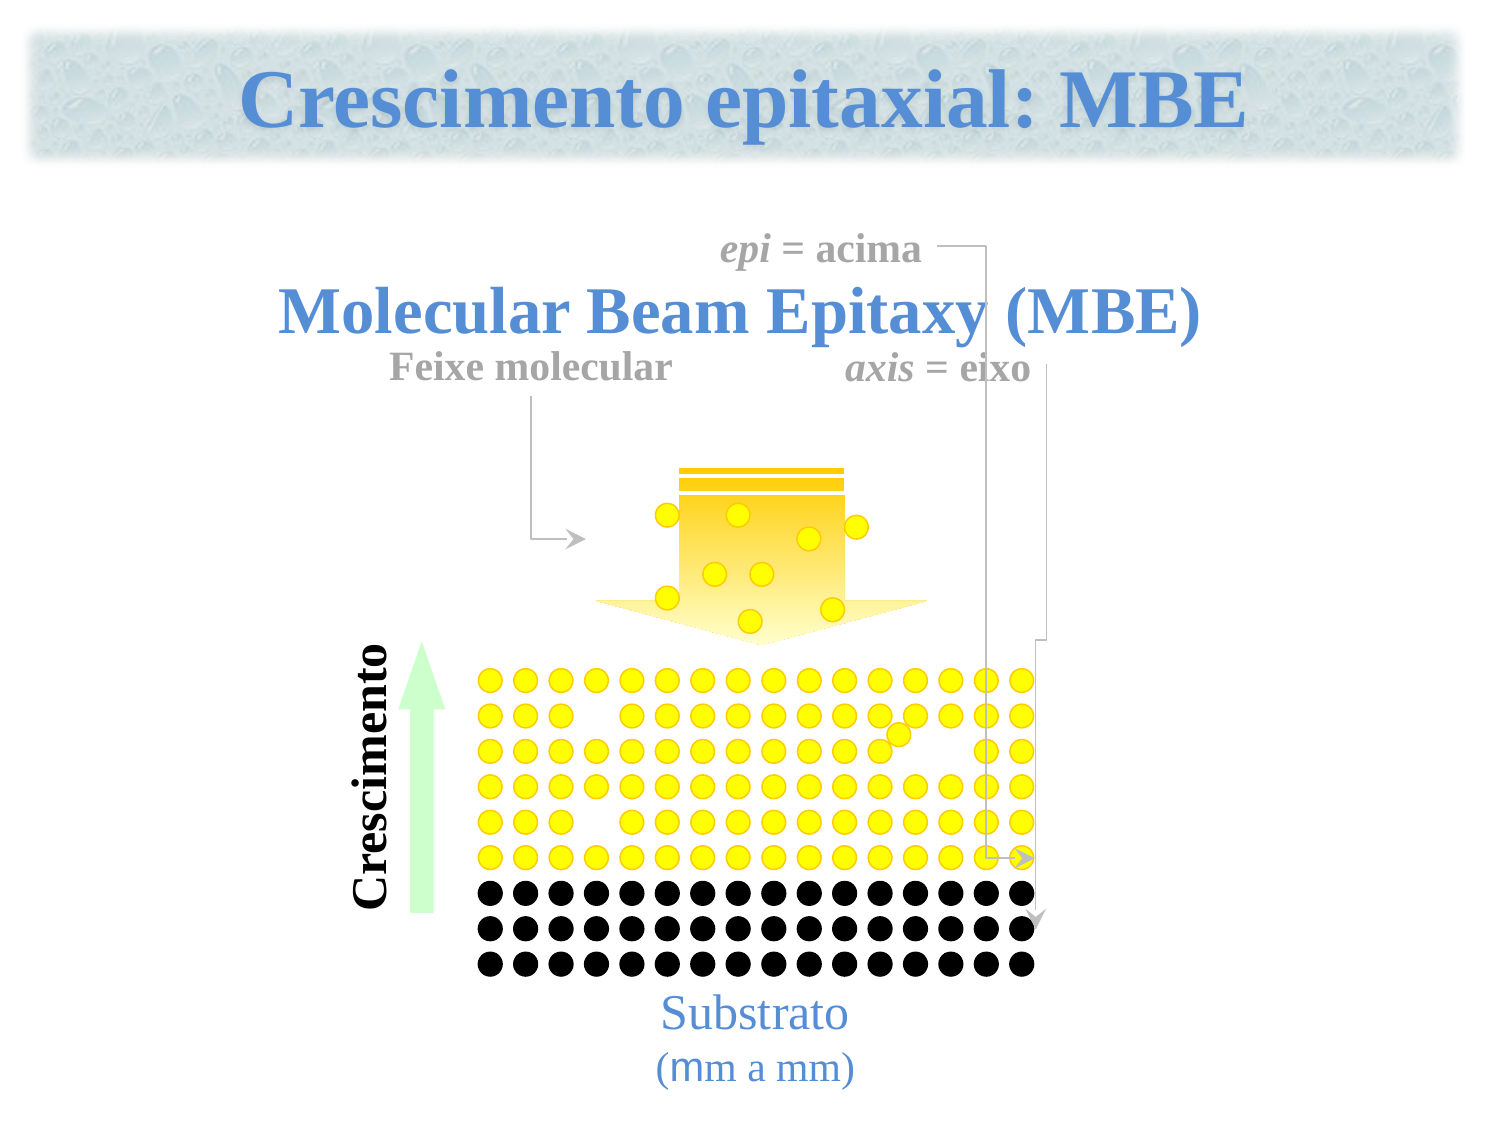

Crescimento epitaxial: MBE
epi = acima
Molecular Beam Epitaxy (MBE)
Feixe molecular
axis = eixo

Crescimento

Substrato
(mm a mm)